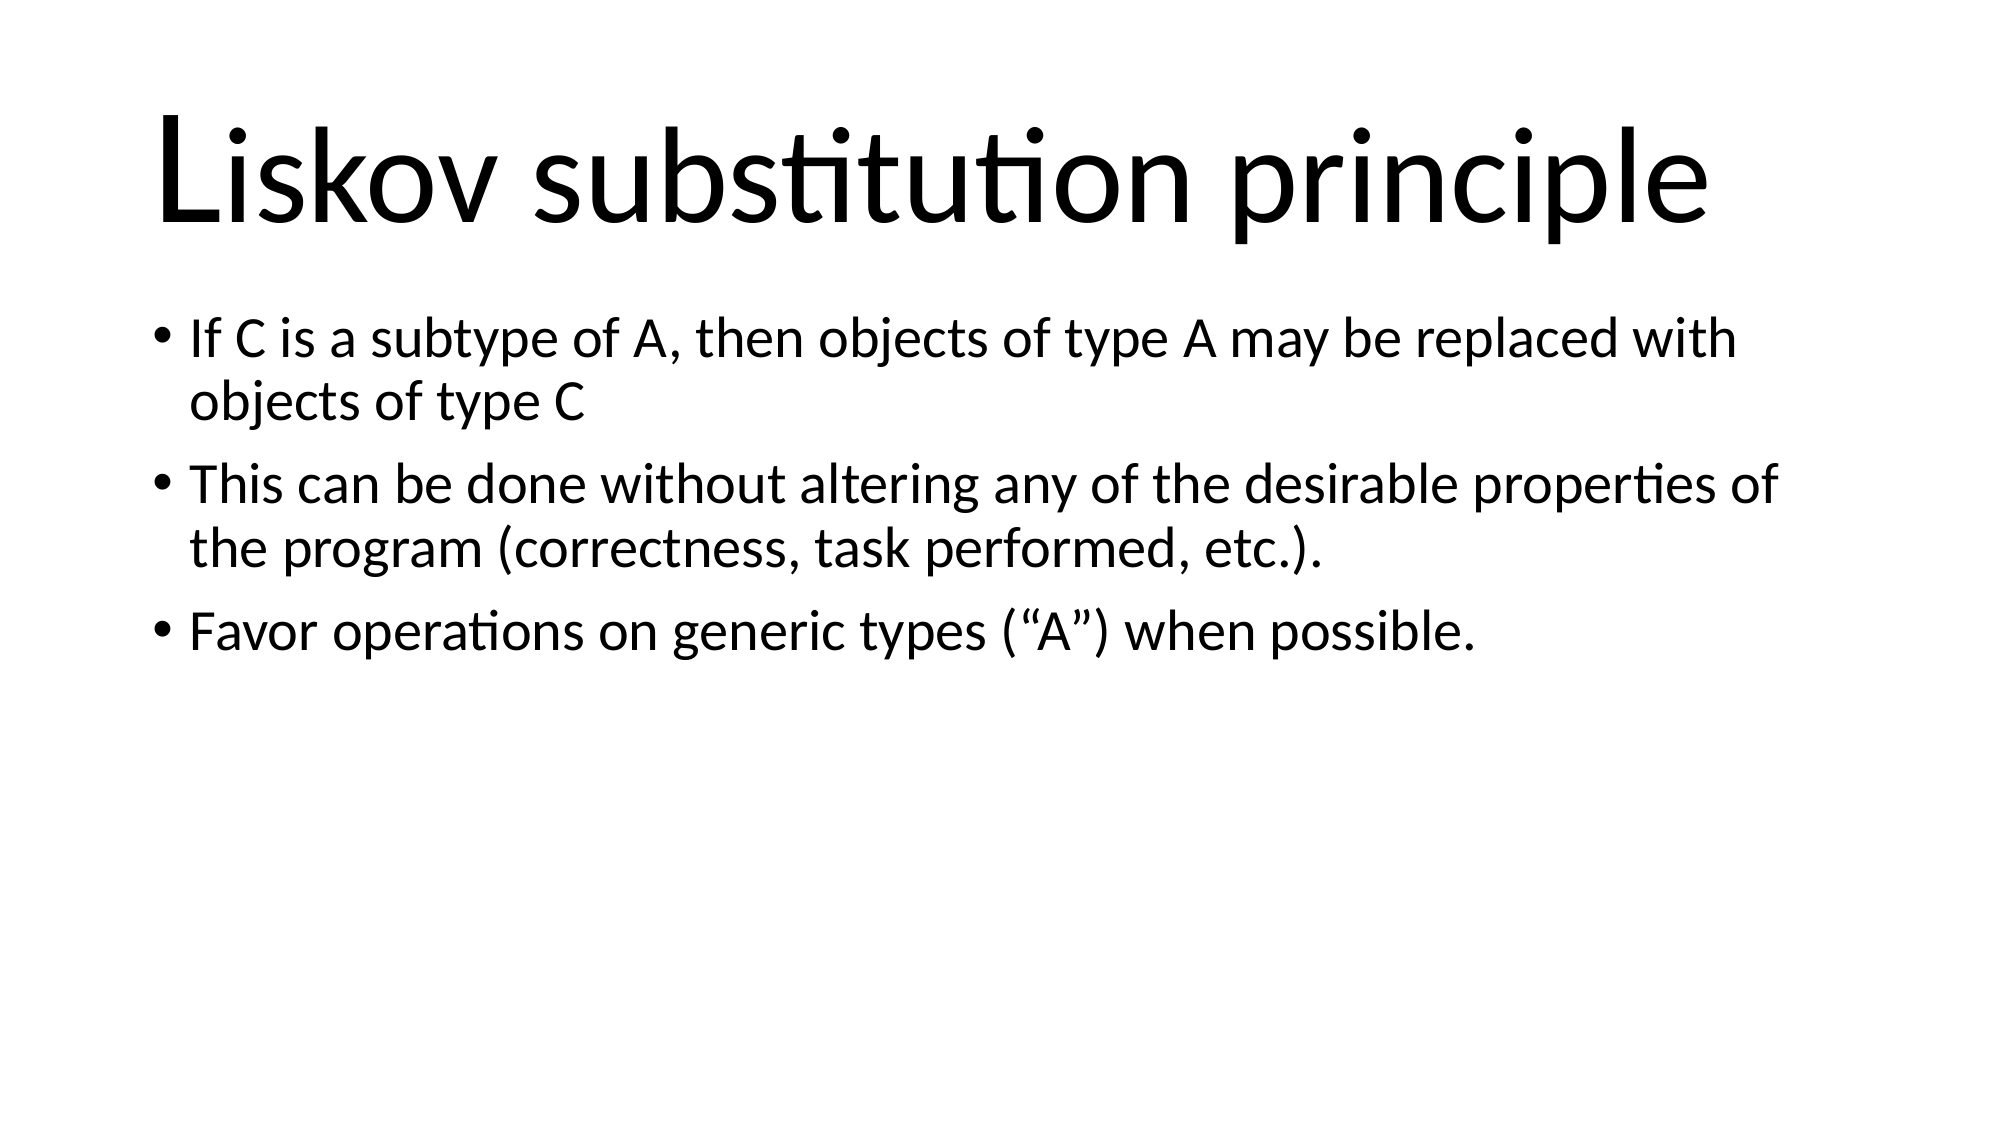

# Liskov substitution principle
If C is a subtype of A, then objects of type A may be replaced with objects of type C
This can be done without altering any of the desirable properties of the program (correctness, task performed, etc.).
Favor operations on generic types (“A”) when possible.